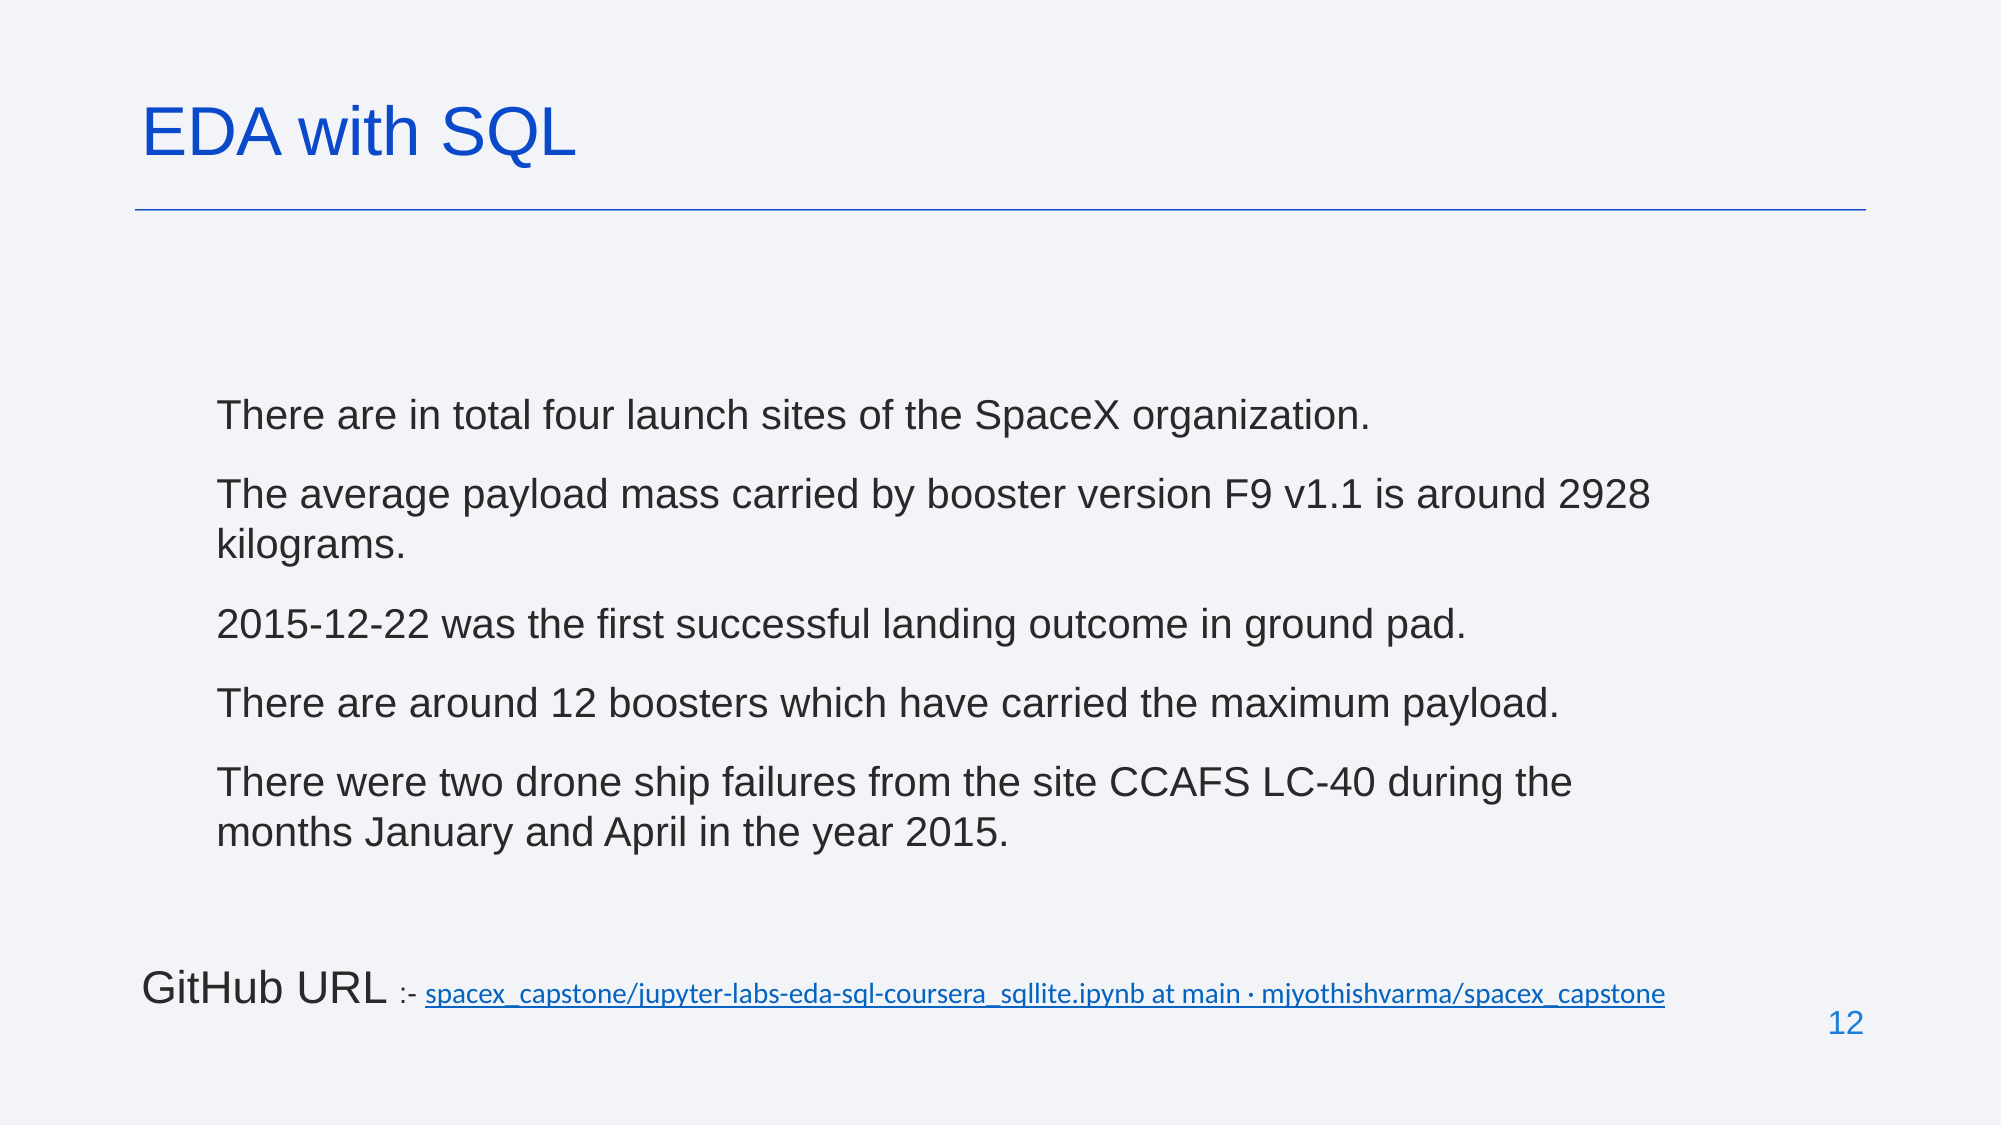

EDA with SQL

There are in total four launch sites of the SpaceX organization.
The average payload mass carried by booster version F9 v1.1 is around 2928 kilograms.
2015-12-22 was the first successful landing outcome in ground pad.
There are around 12 boosters which have carried the maximum payload.
There were two drone ship failures from the site CCAFS LC-40 during the months January and April in the year 2015.

GitHub URL :- spacex_capstone/jupyter-labs-eda-sql-coursera_sqllite.ipynb at main · mjyothishvarma/spacex_capstone

12